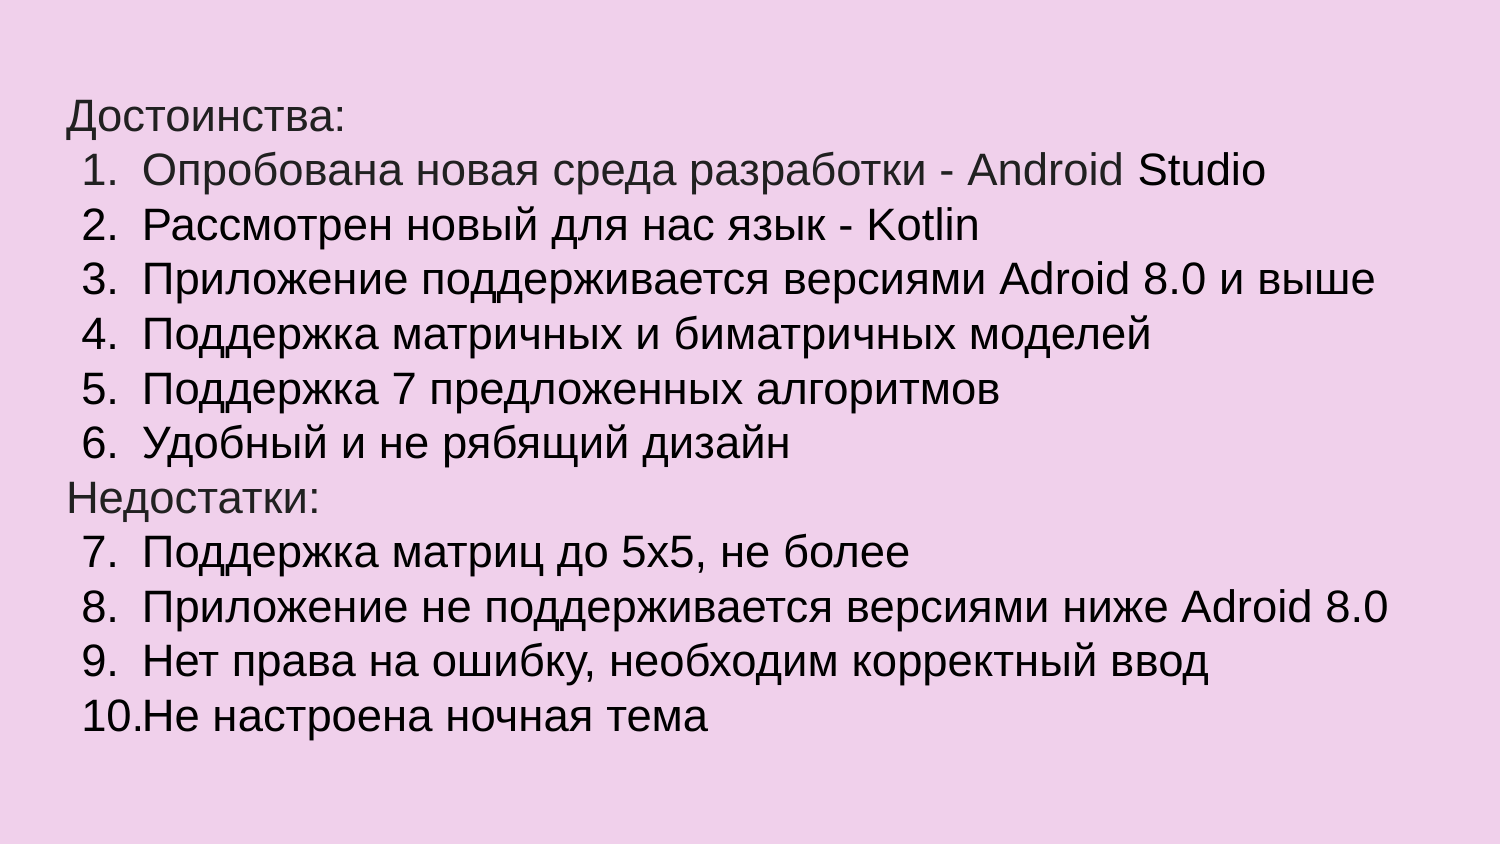

# Достоинства:
Опробована новая среда разработки - Android Studio
Рассмотрен новый для нас язык - Kotlin
Приложение поддерживается версиями Adroid 8.0 и выше
Поддержка матричных и биматричных моделей
Поддержка 7 предложенных алгоритмов
Удобный и не рябящий дизайн
Недостатки:
Поддержка матриц до 5х5, не более
Приложение не поддерживается версиями ниже Adroid 8.0
Нет права на ошибку, необходим корректный ввод
Не настроена ночная тема